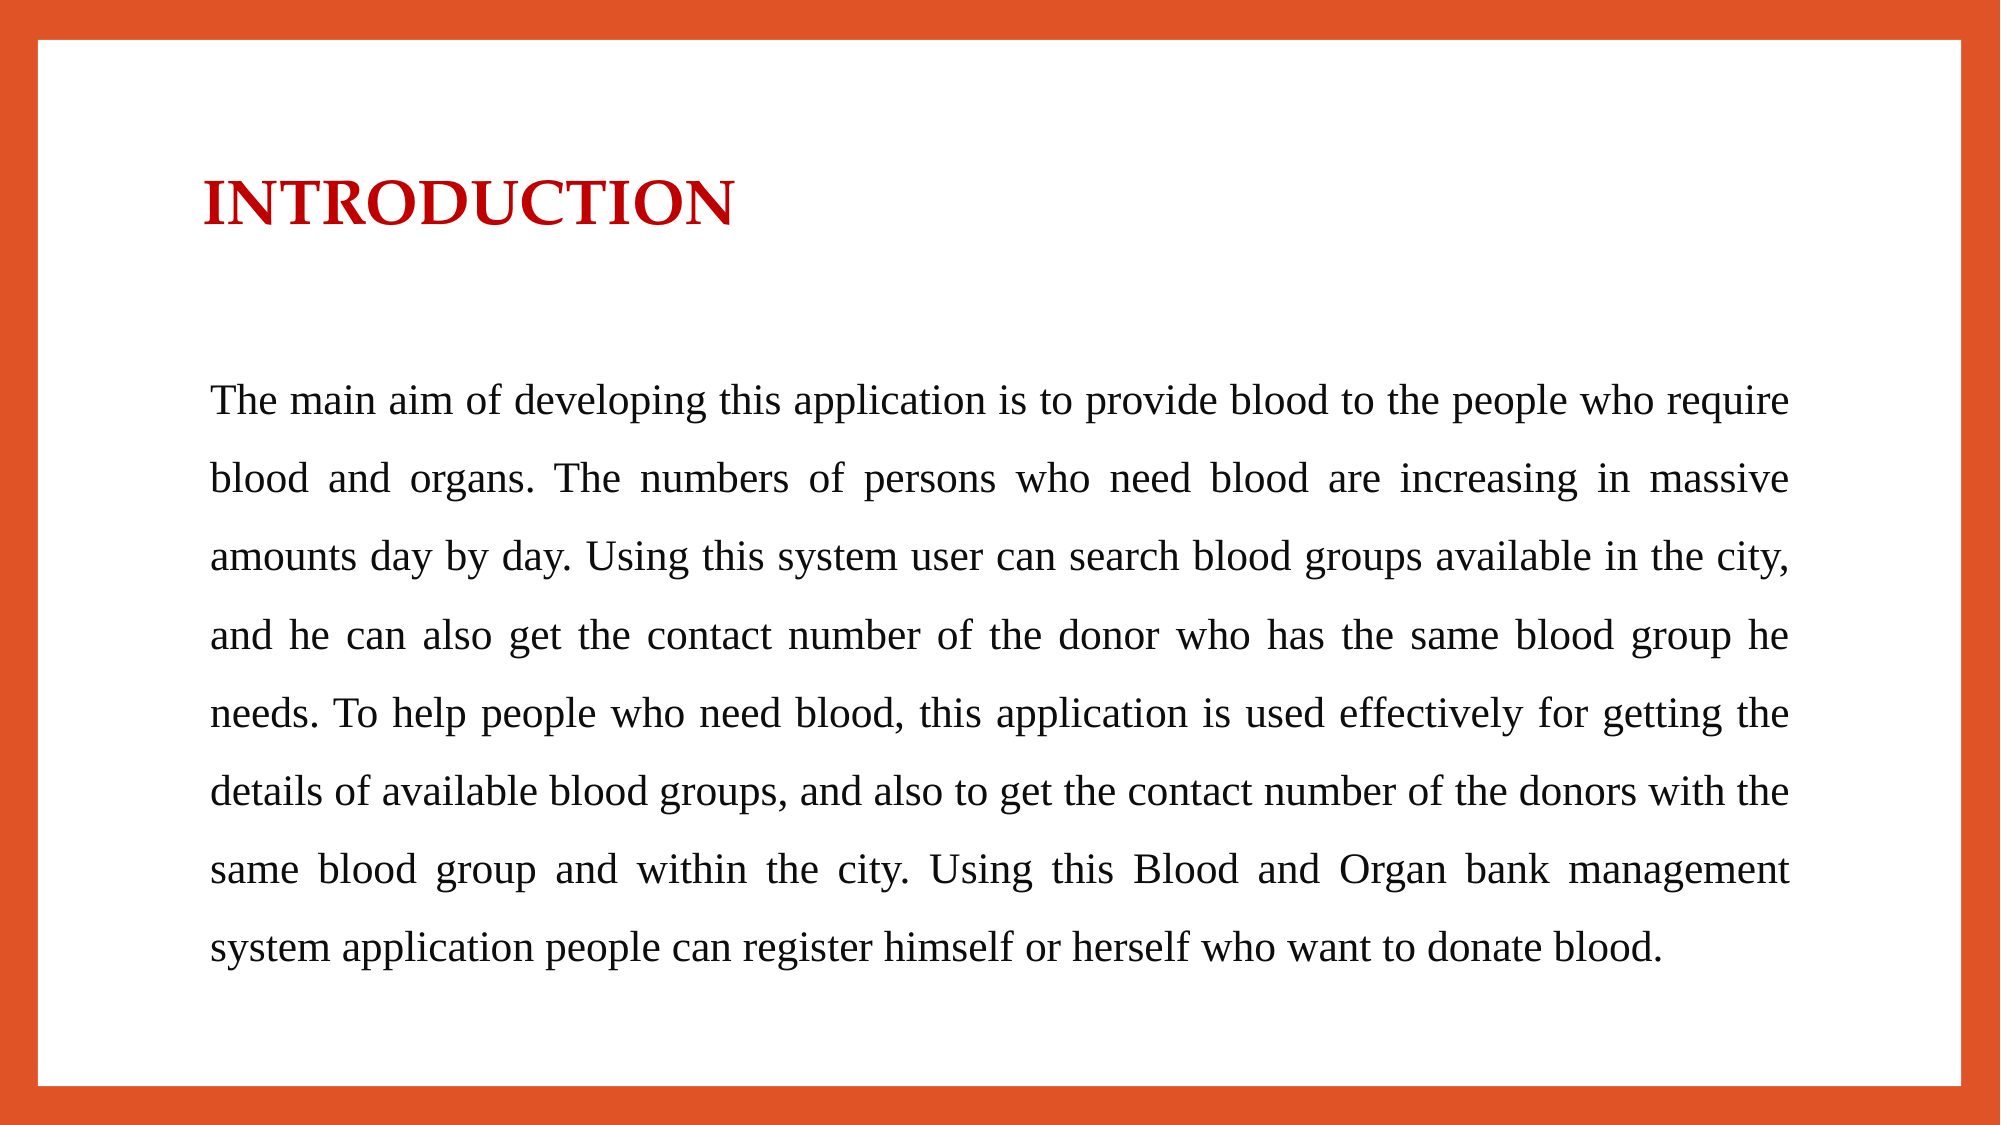

# INTRODUCTION
The main aim of developing this application is to provide blood to the people who require blood and organs. The numbers of persons who need blood are increasing in massive amounts day by day. Using this system user can search blood groups available in the city, and he can also get the contact number of the donor who has the same blood group he needs. To help people who need blood, this application is used effectively for getting the details of available blood groups, and also to get the contact number of the donors with the same blood group and within the city. Using this Blood and Organ bank management system application people can register himself or herself who want to donate blood.